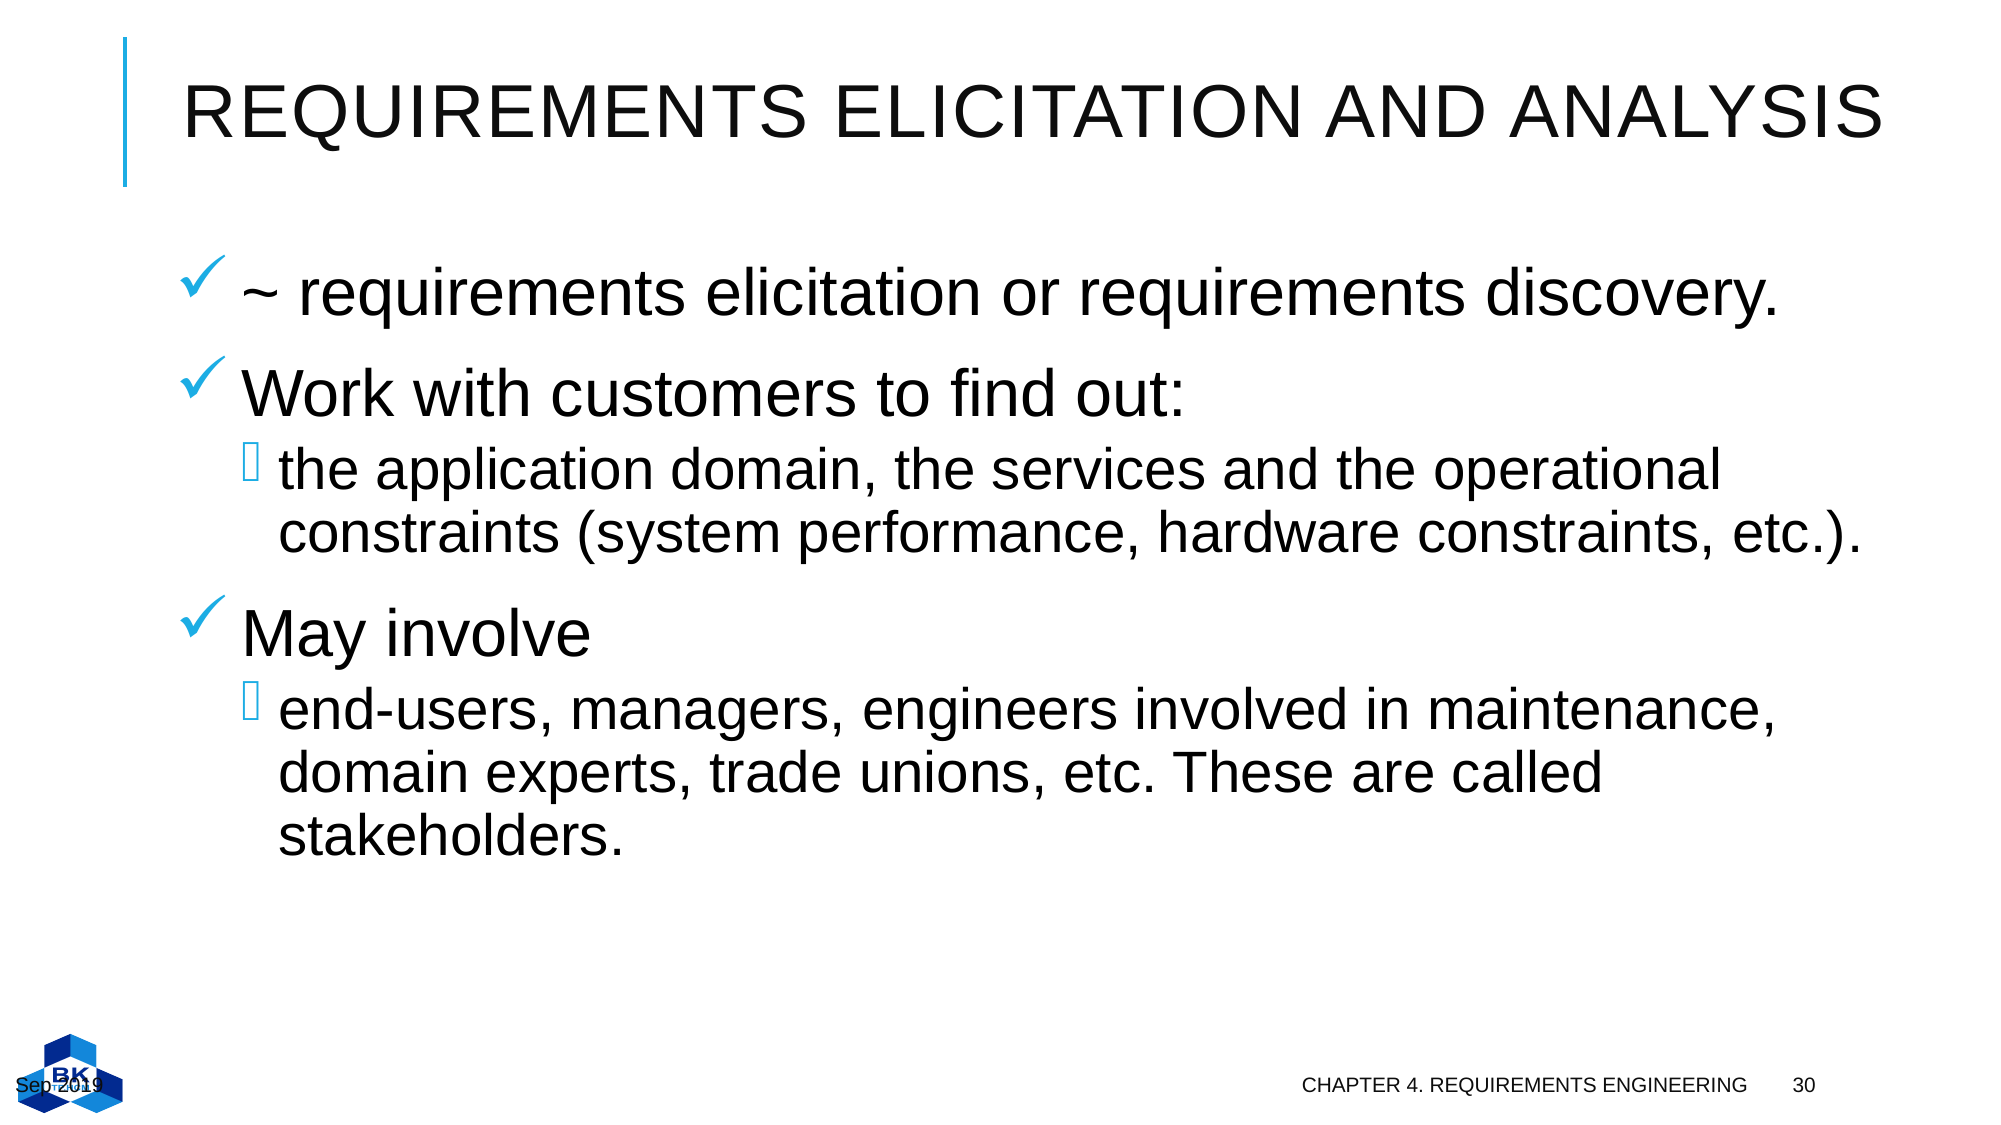

# Requirements elicitation and analysis
~ requirements elicitation or requirements discovery.
Work with customers to find out:
the application domain, the services and the operational constraints (system performance, hardware constraints, etc.).
May involve
end-users, managers, engineers involved in maintenance, domain experts, trade unions, etc. These are called stakeholders.
Sep 2019
Chapter 4. Requirements engineering
30